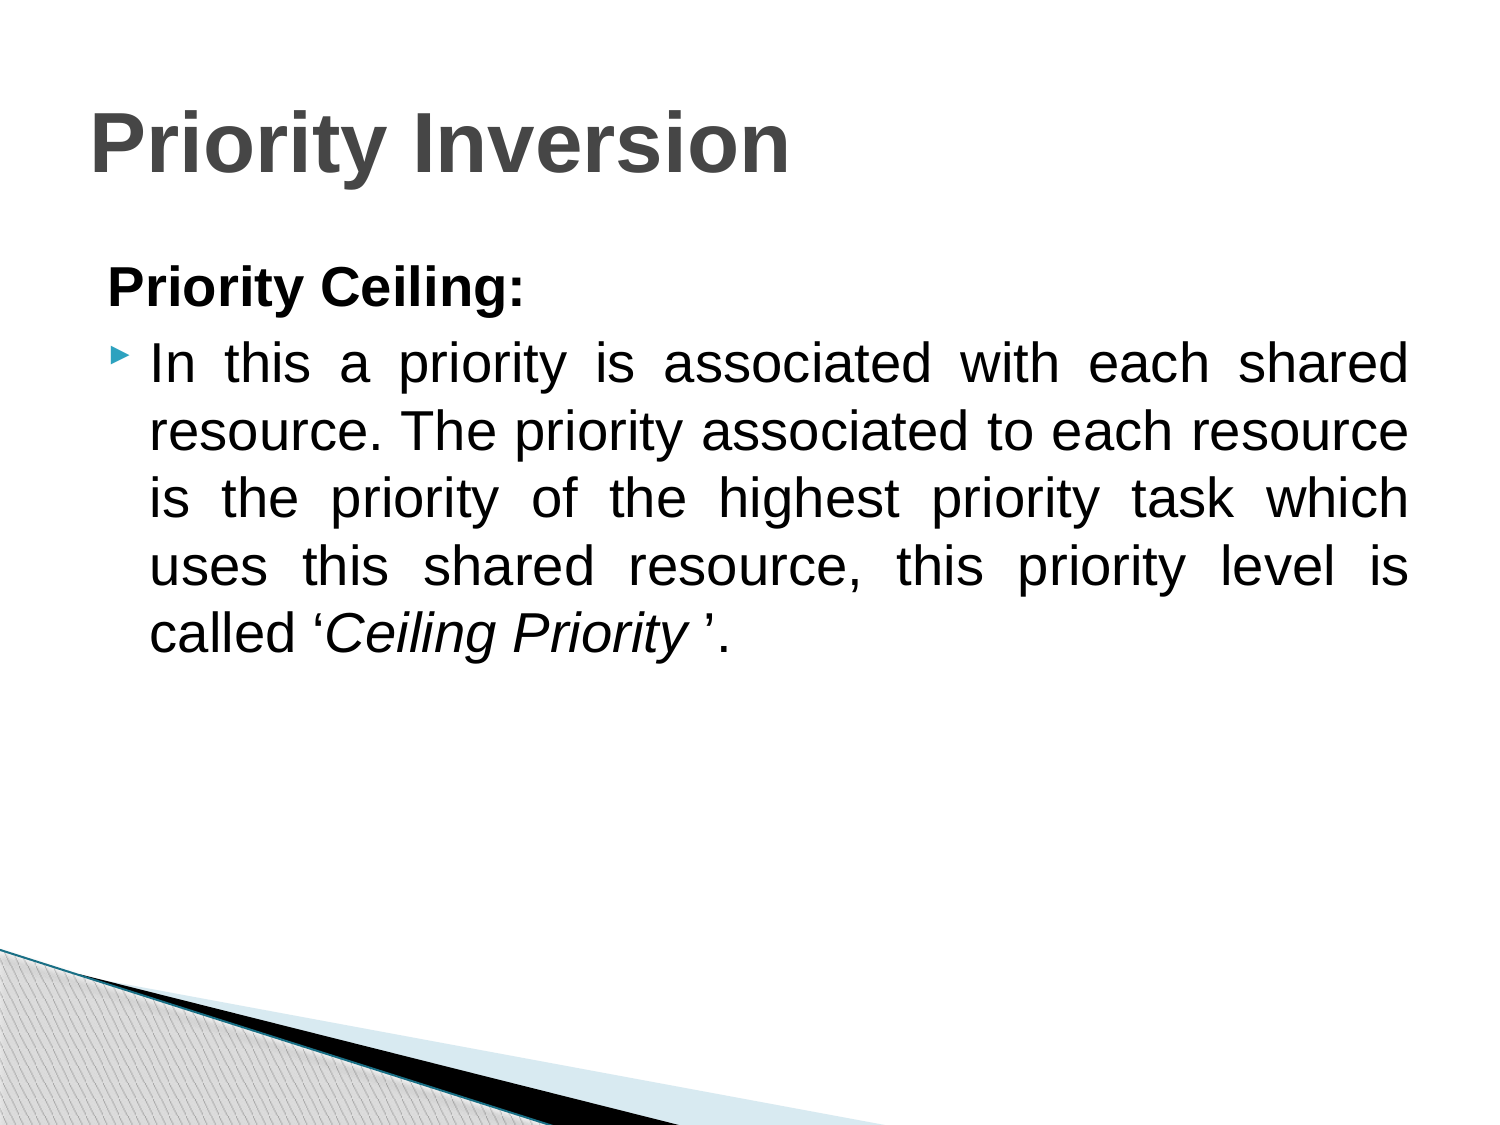

# Priority Inversion
Priority Ceiling:
In this a priority is associated with each shared resource. The priority associated to each resource is the priority of the highest priority task which uses this shared resource, this priority level is called ‘Ceiling Priority ’.